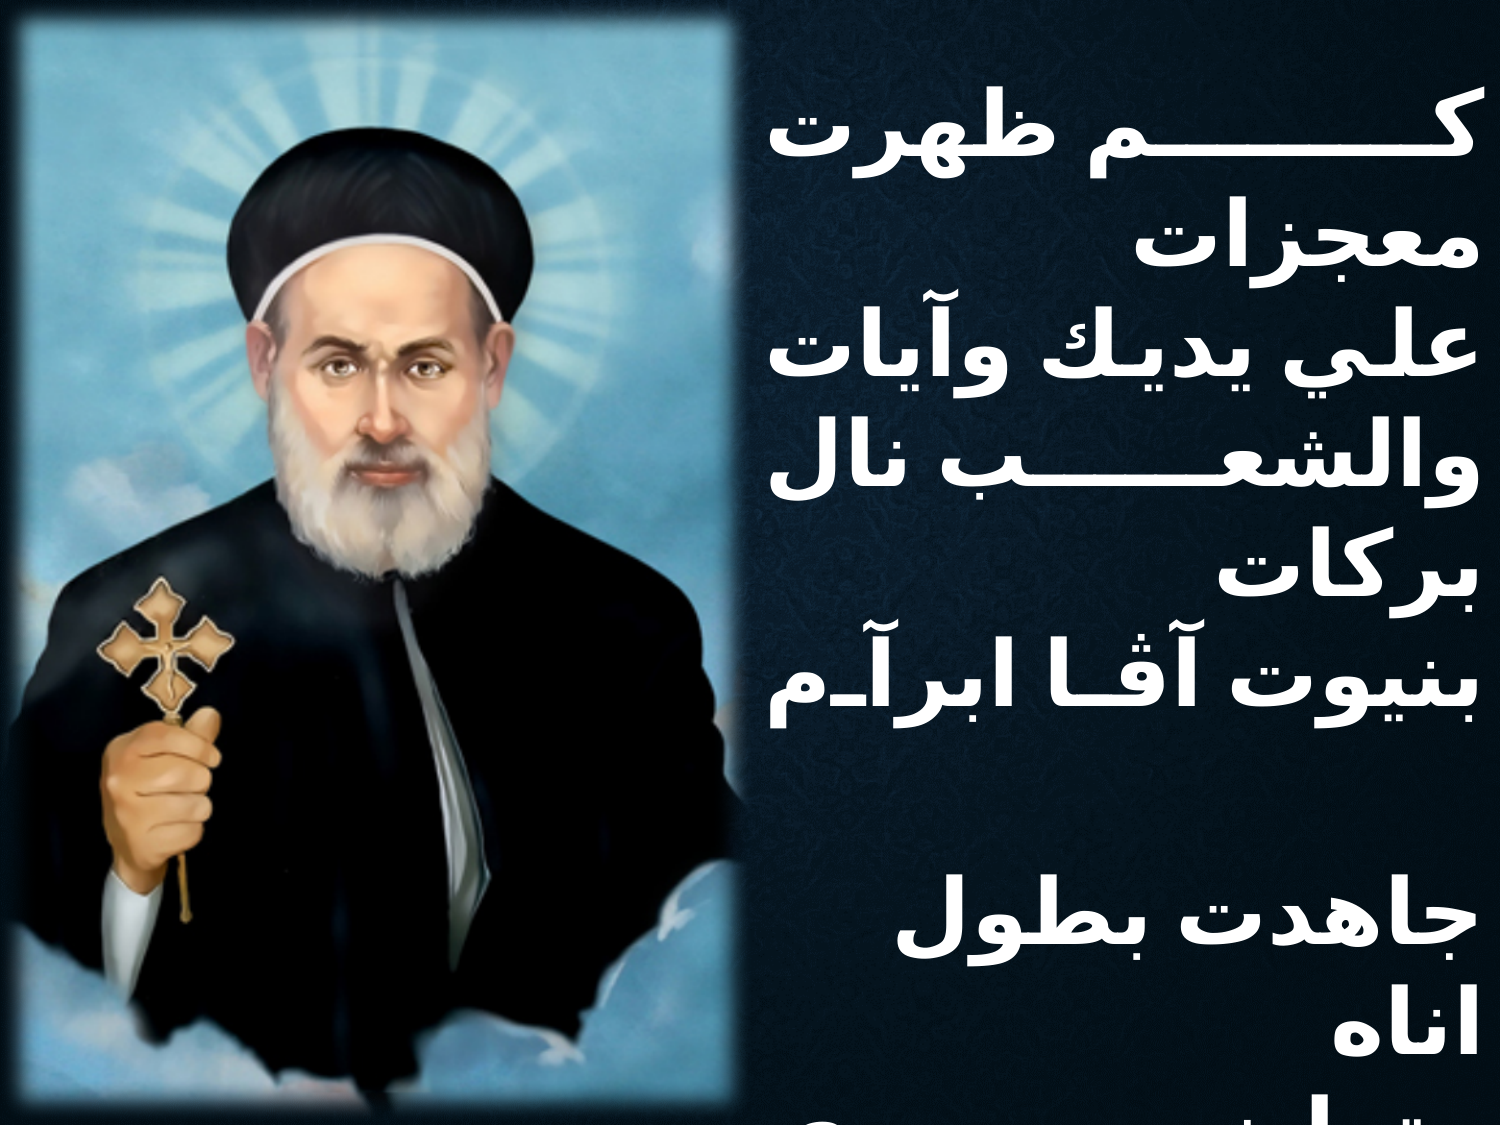

كم ظهرت معجزات
علي يديك وآيات
والشعب نال بركات
بنيوت آڤا ابرآم
جاهدت بطول اناه
وتواضع مدي الحياة
بالروح القدس لا سواه
بنيوت آڤا ابرآم